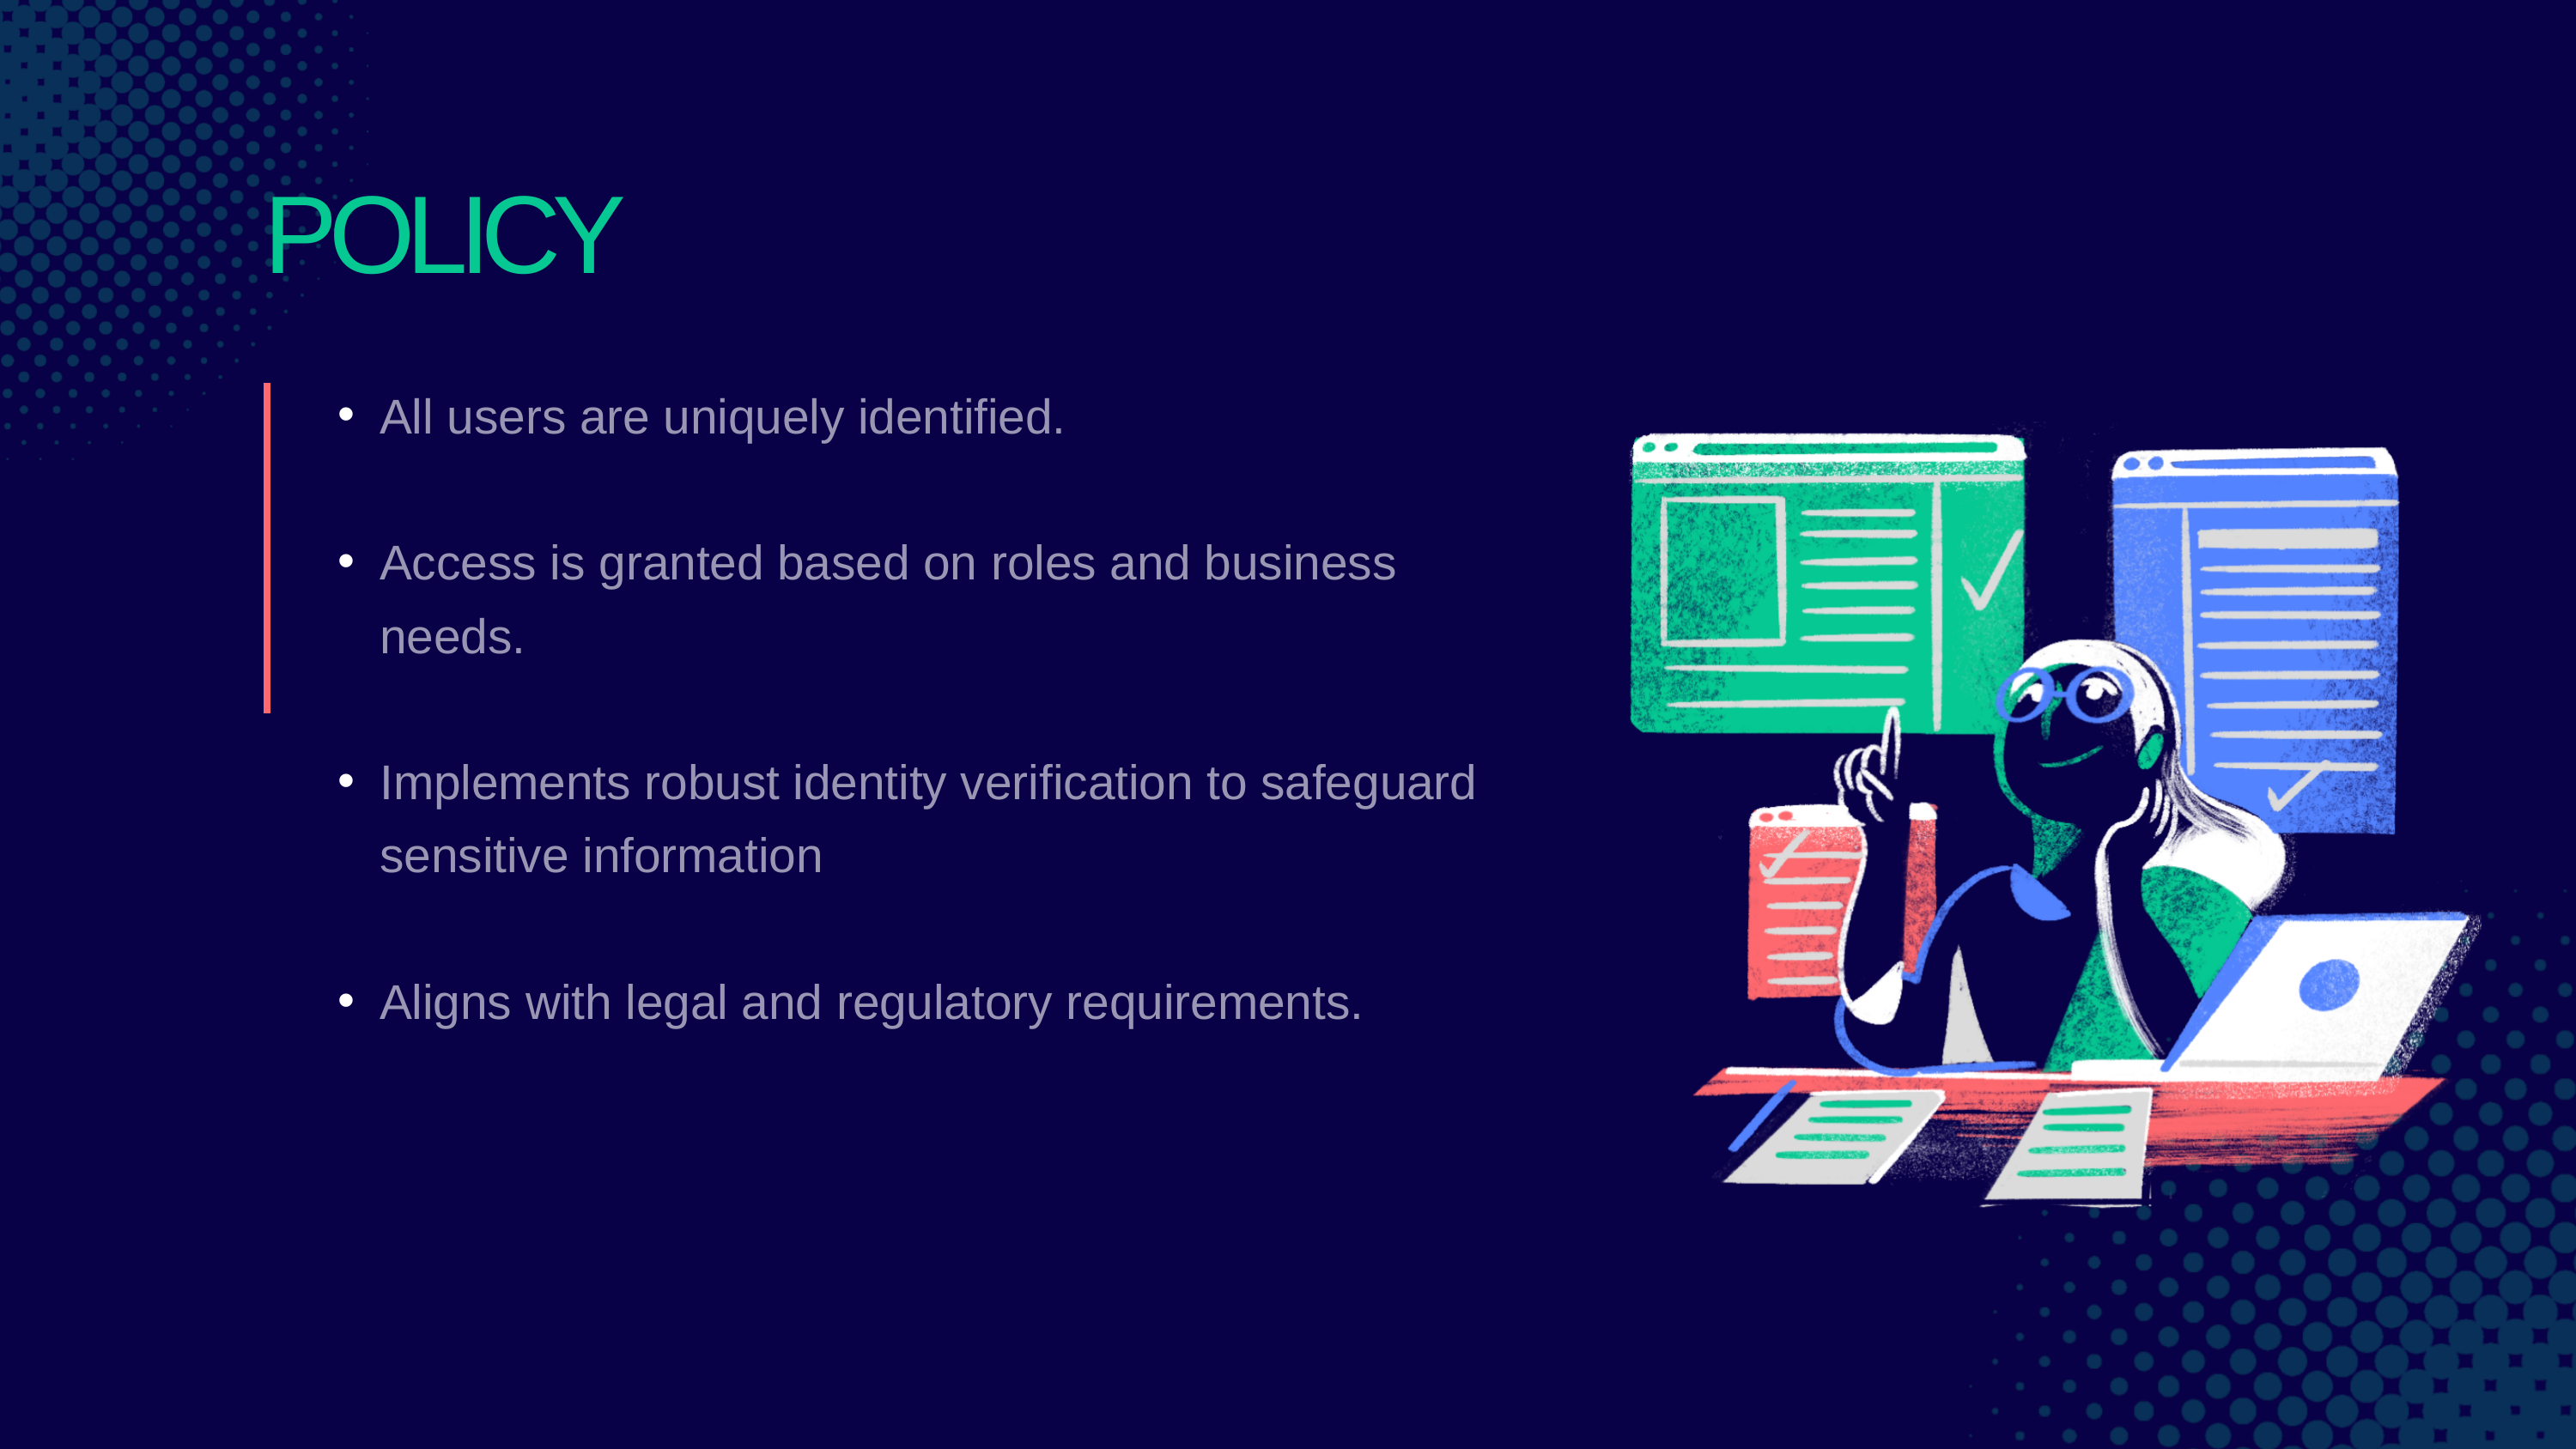

POLICY
All users are uniquely identified.

Access is granted based on roles and business needs.

Implements robust identity verification to safeguard sensitive information

Aligns with legal and regulatory requirements.